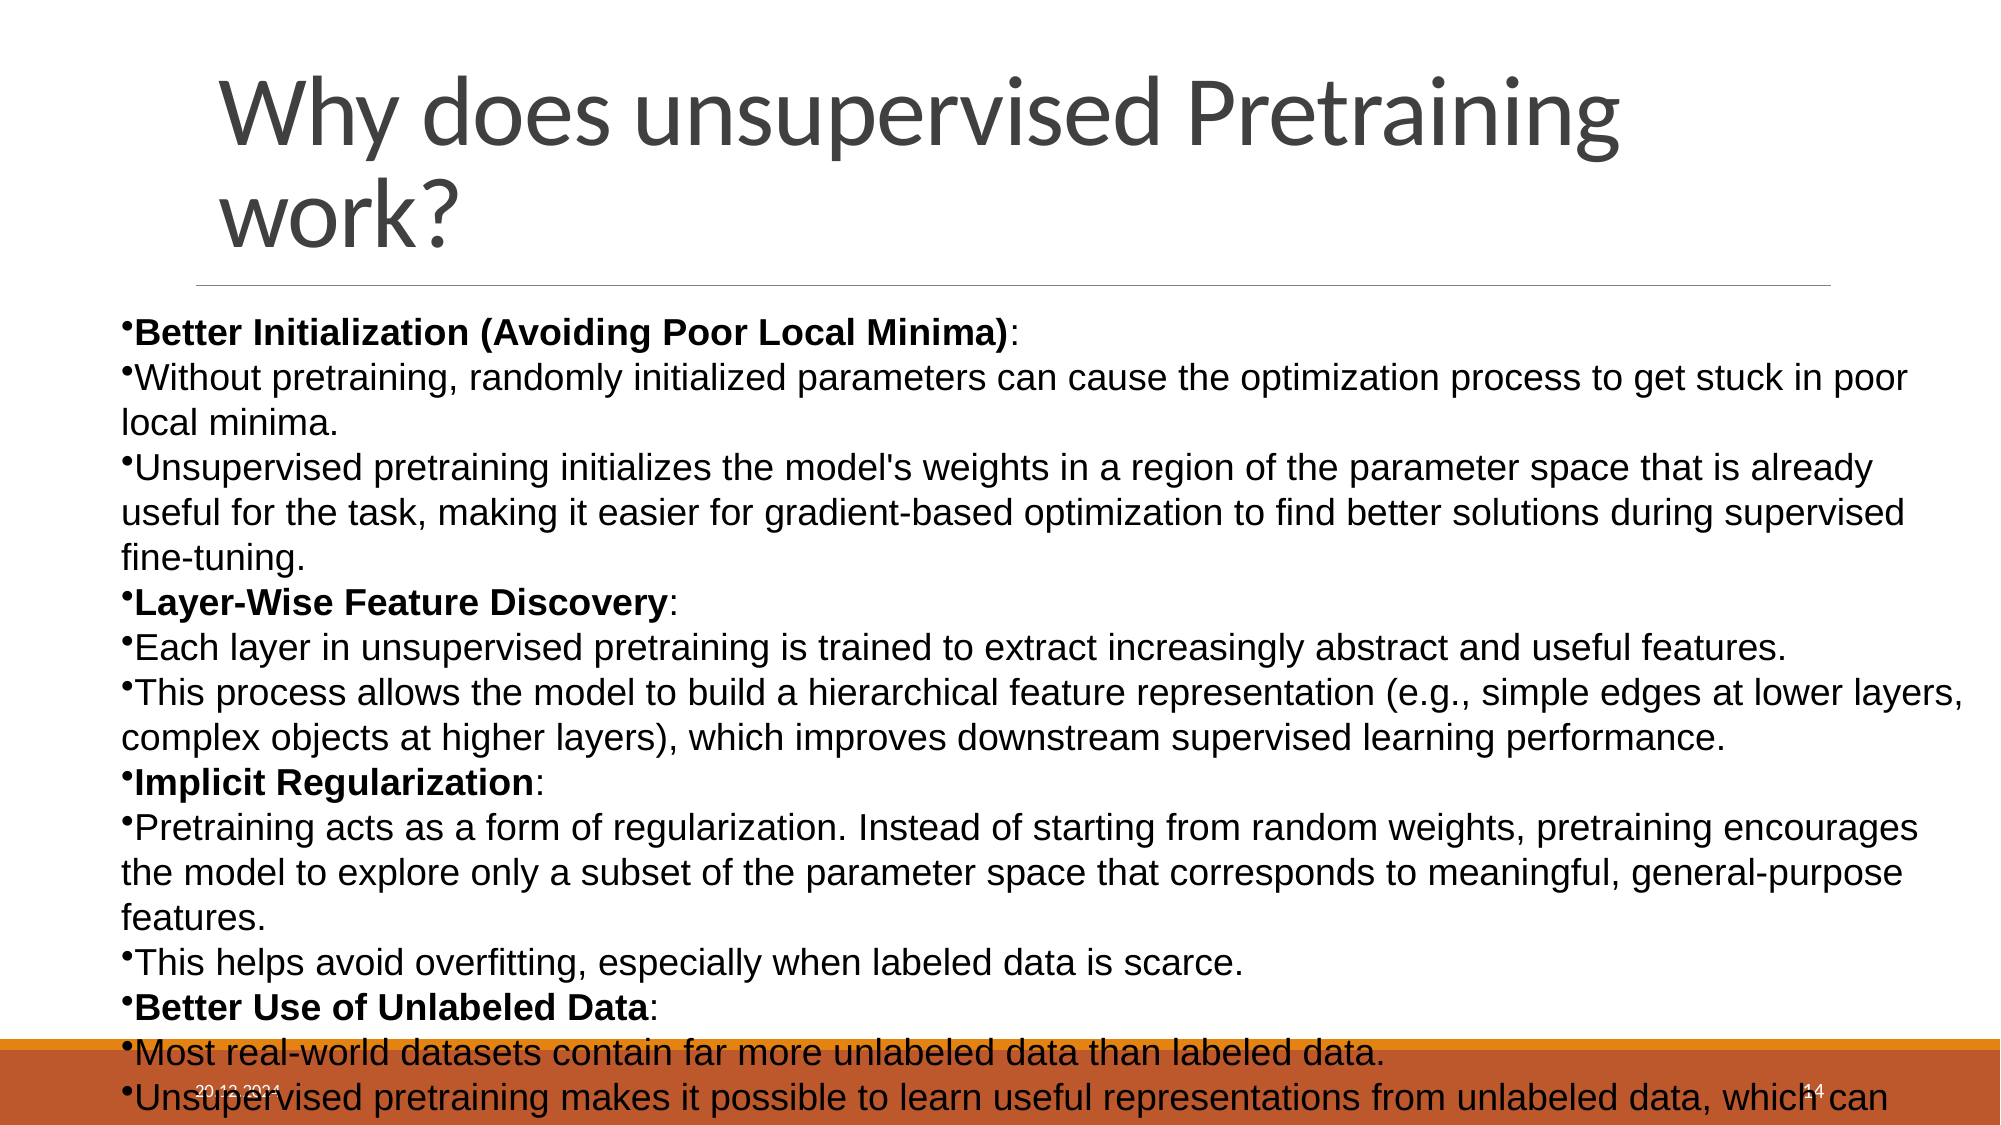

Why does unsupervised Pretraining work?
Better Initialization (Avoiding Poor Local Minima):
Without pretraining, randomly initialized parameters can cause the optimization process to get stuck in poor local minima.
Unsupervised pretraining initializes the model's weights in a region of the parameter space that is already useful for the task, making it easier for gradient-based optimization to find better solutions during supervised fine-tuning.
Layer-Wise Feature Discovery:
Each layer in unsupervised pretraining is trained to extract increasingly abstract and useful features.
This process allows the model to build a hierarchical feature representation (e.g., simple edges at lower layers, complex objects at higher layers), which improves downstream supervised learning performance.
Implicit Regularization:
Pretraining acts as a form of regularization. Instead of starting from random weights, pretraining encourages the model to explore only a subset of the parameter space that corresponds to meaningful, general-purpose features.
This helps avoid overfitting, especially when labeled data is scarce.
Better Use of Unlabeled Data:
Most real-world datasets contain far more unlabeled data than labeled data.
Unsupervised pretraining makes it possible to learn useful representations from unlabeled data, which can then be transferred to tasks with limited labeled examples.

20.12.2024
14